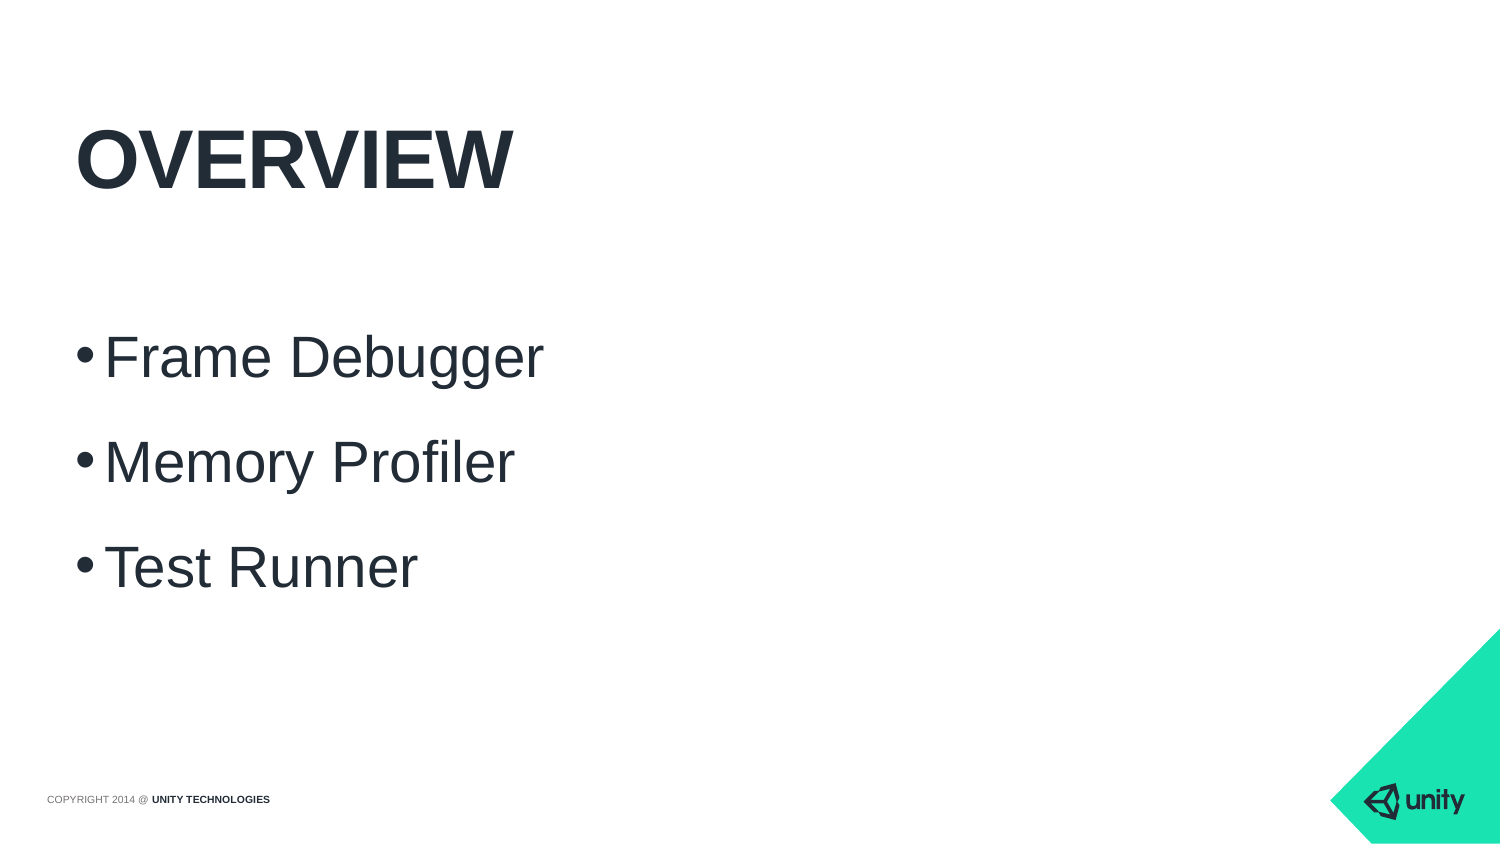

# Overview
Frame Debugger
Memory Profiler
Test Runner